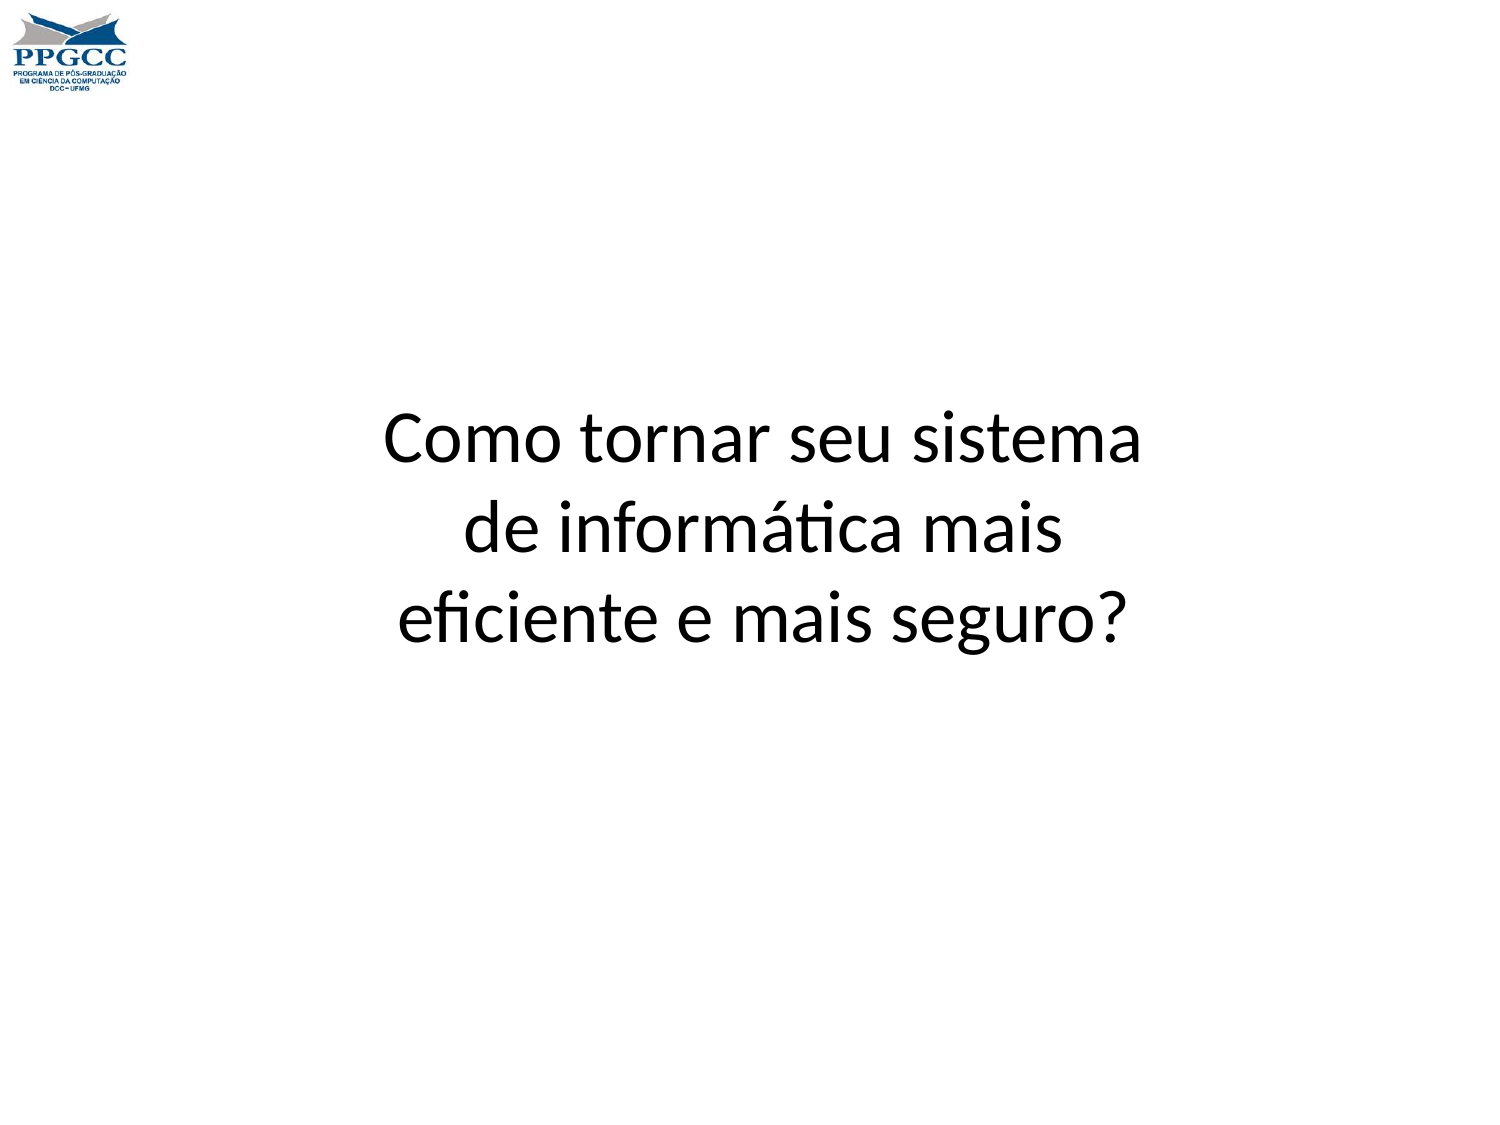

Como tornar seu sistema de informática mais eficiente e mais seguro?